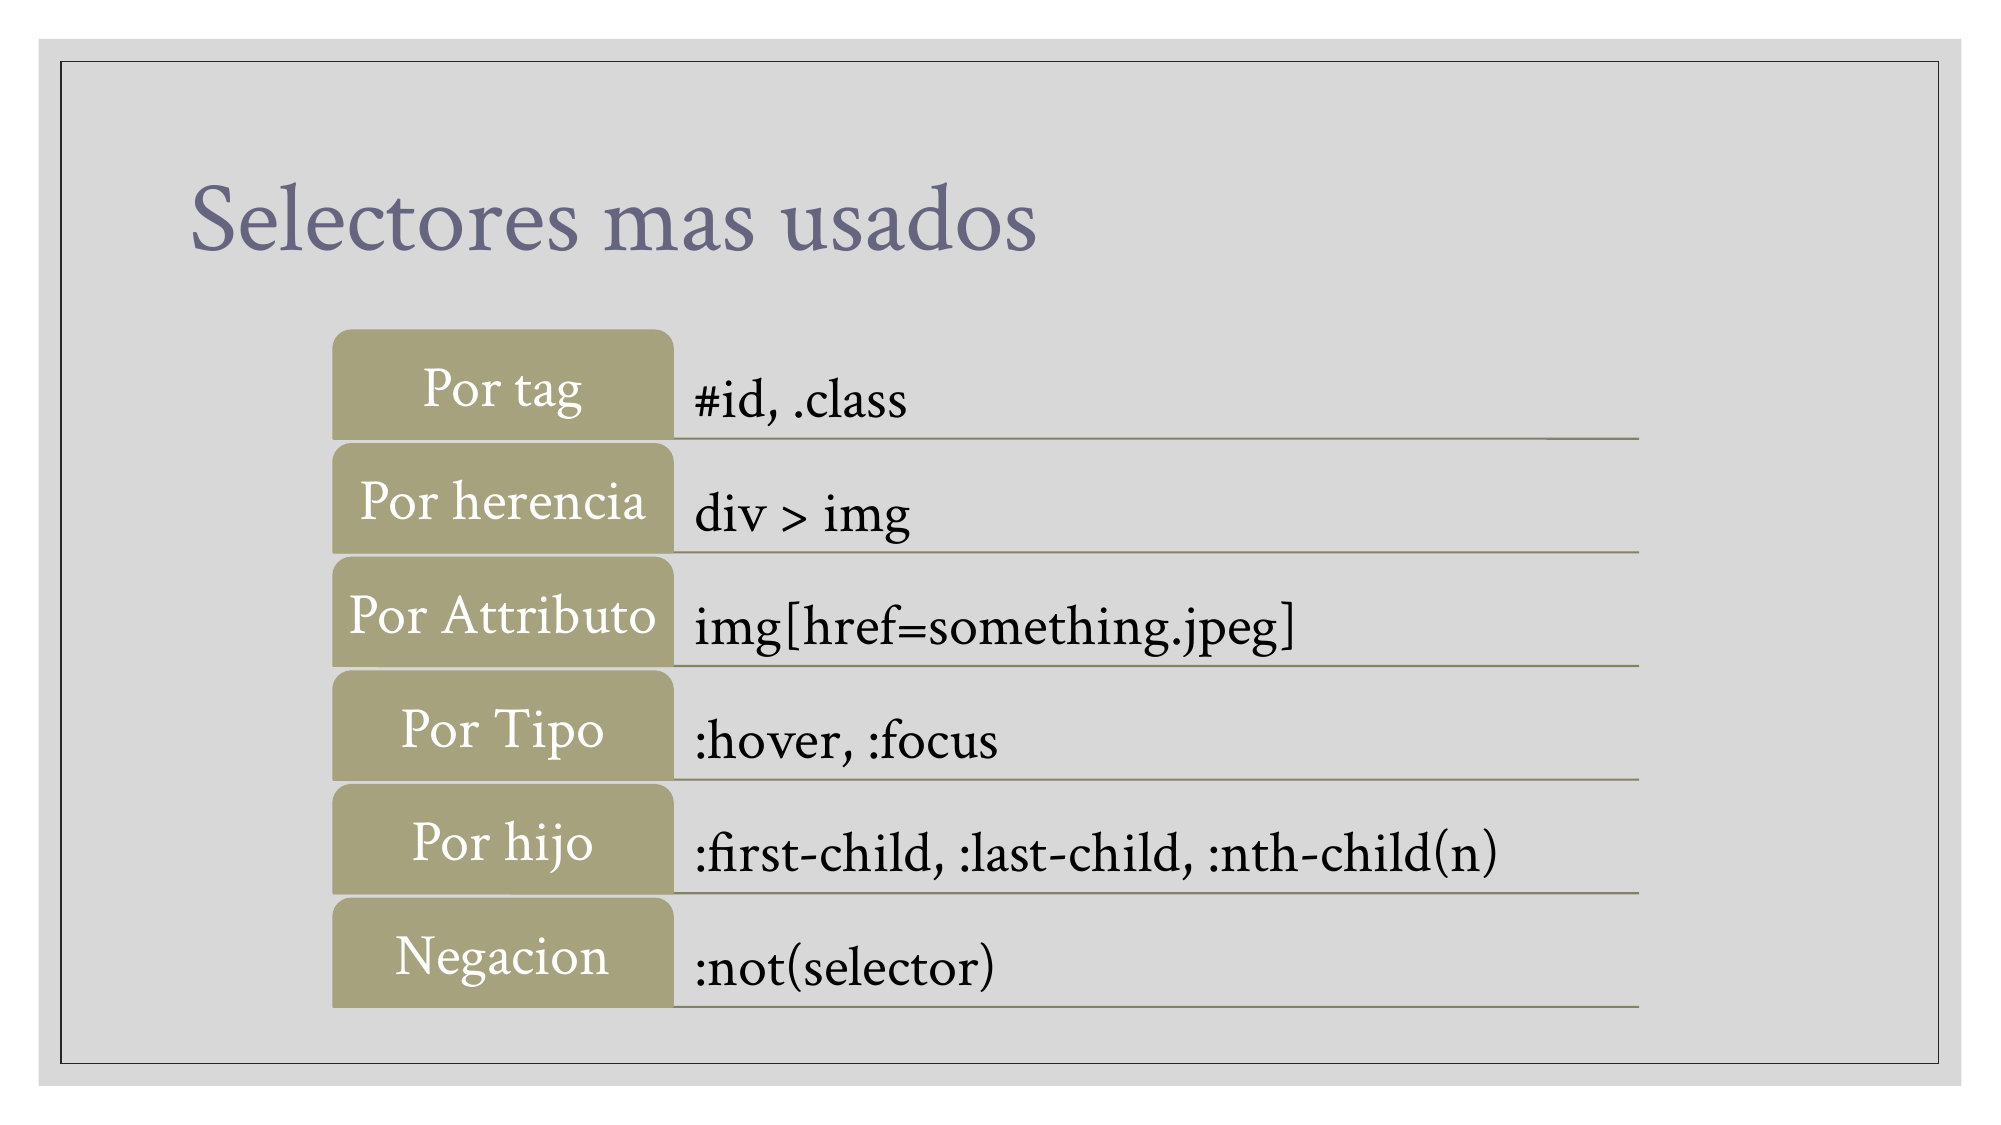

# Selectores mas usados
 #id, .class
Por tag
 div > img
Por herencia
 img[href=something.jpeg]
Por Attributo
 :hover, :focus
Por Tipo
 :first-child, :last-child, :nth-child(n)
Por hijo
 :not(selector)
Negacion